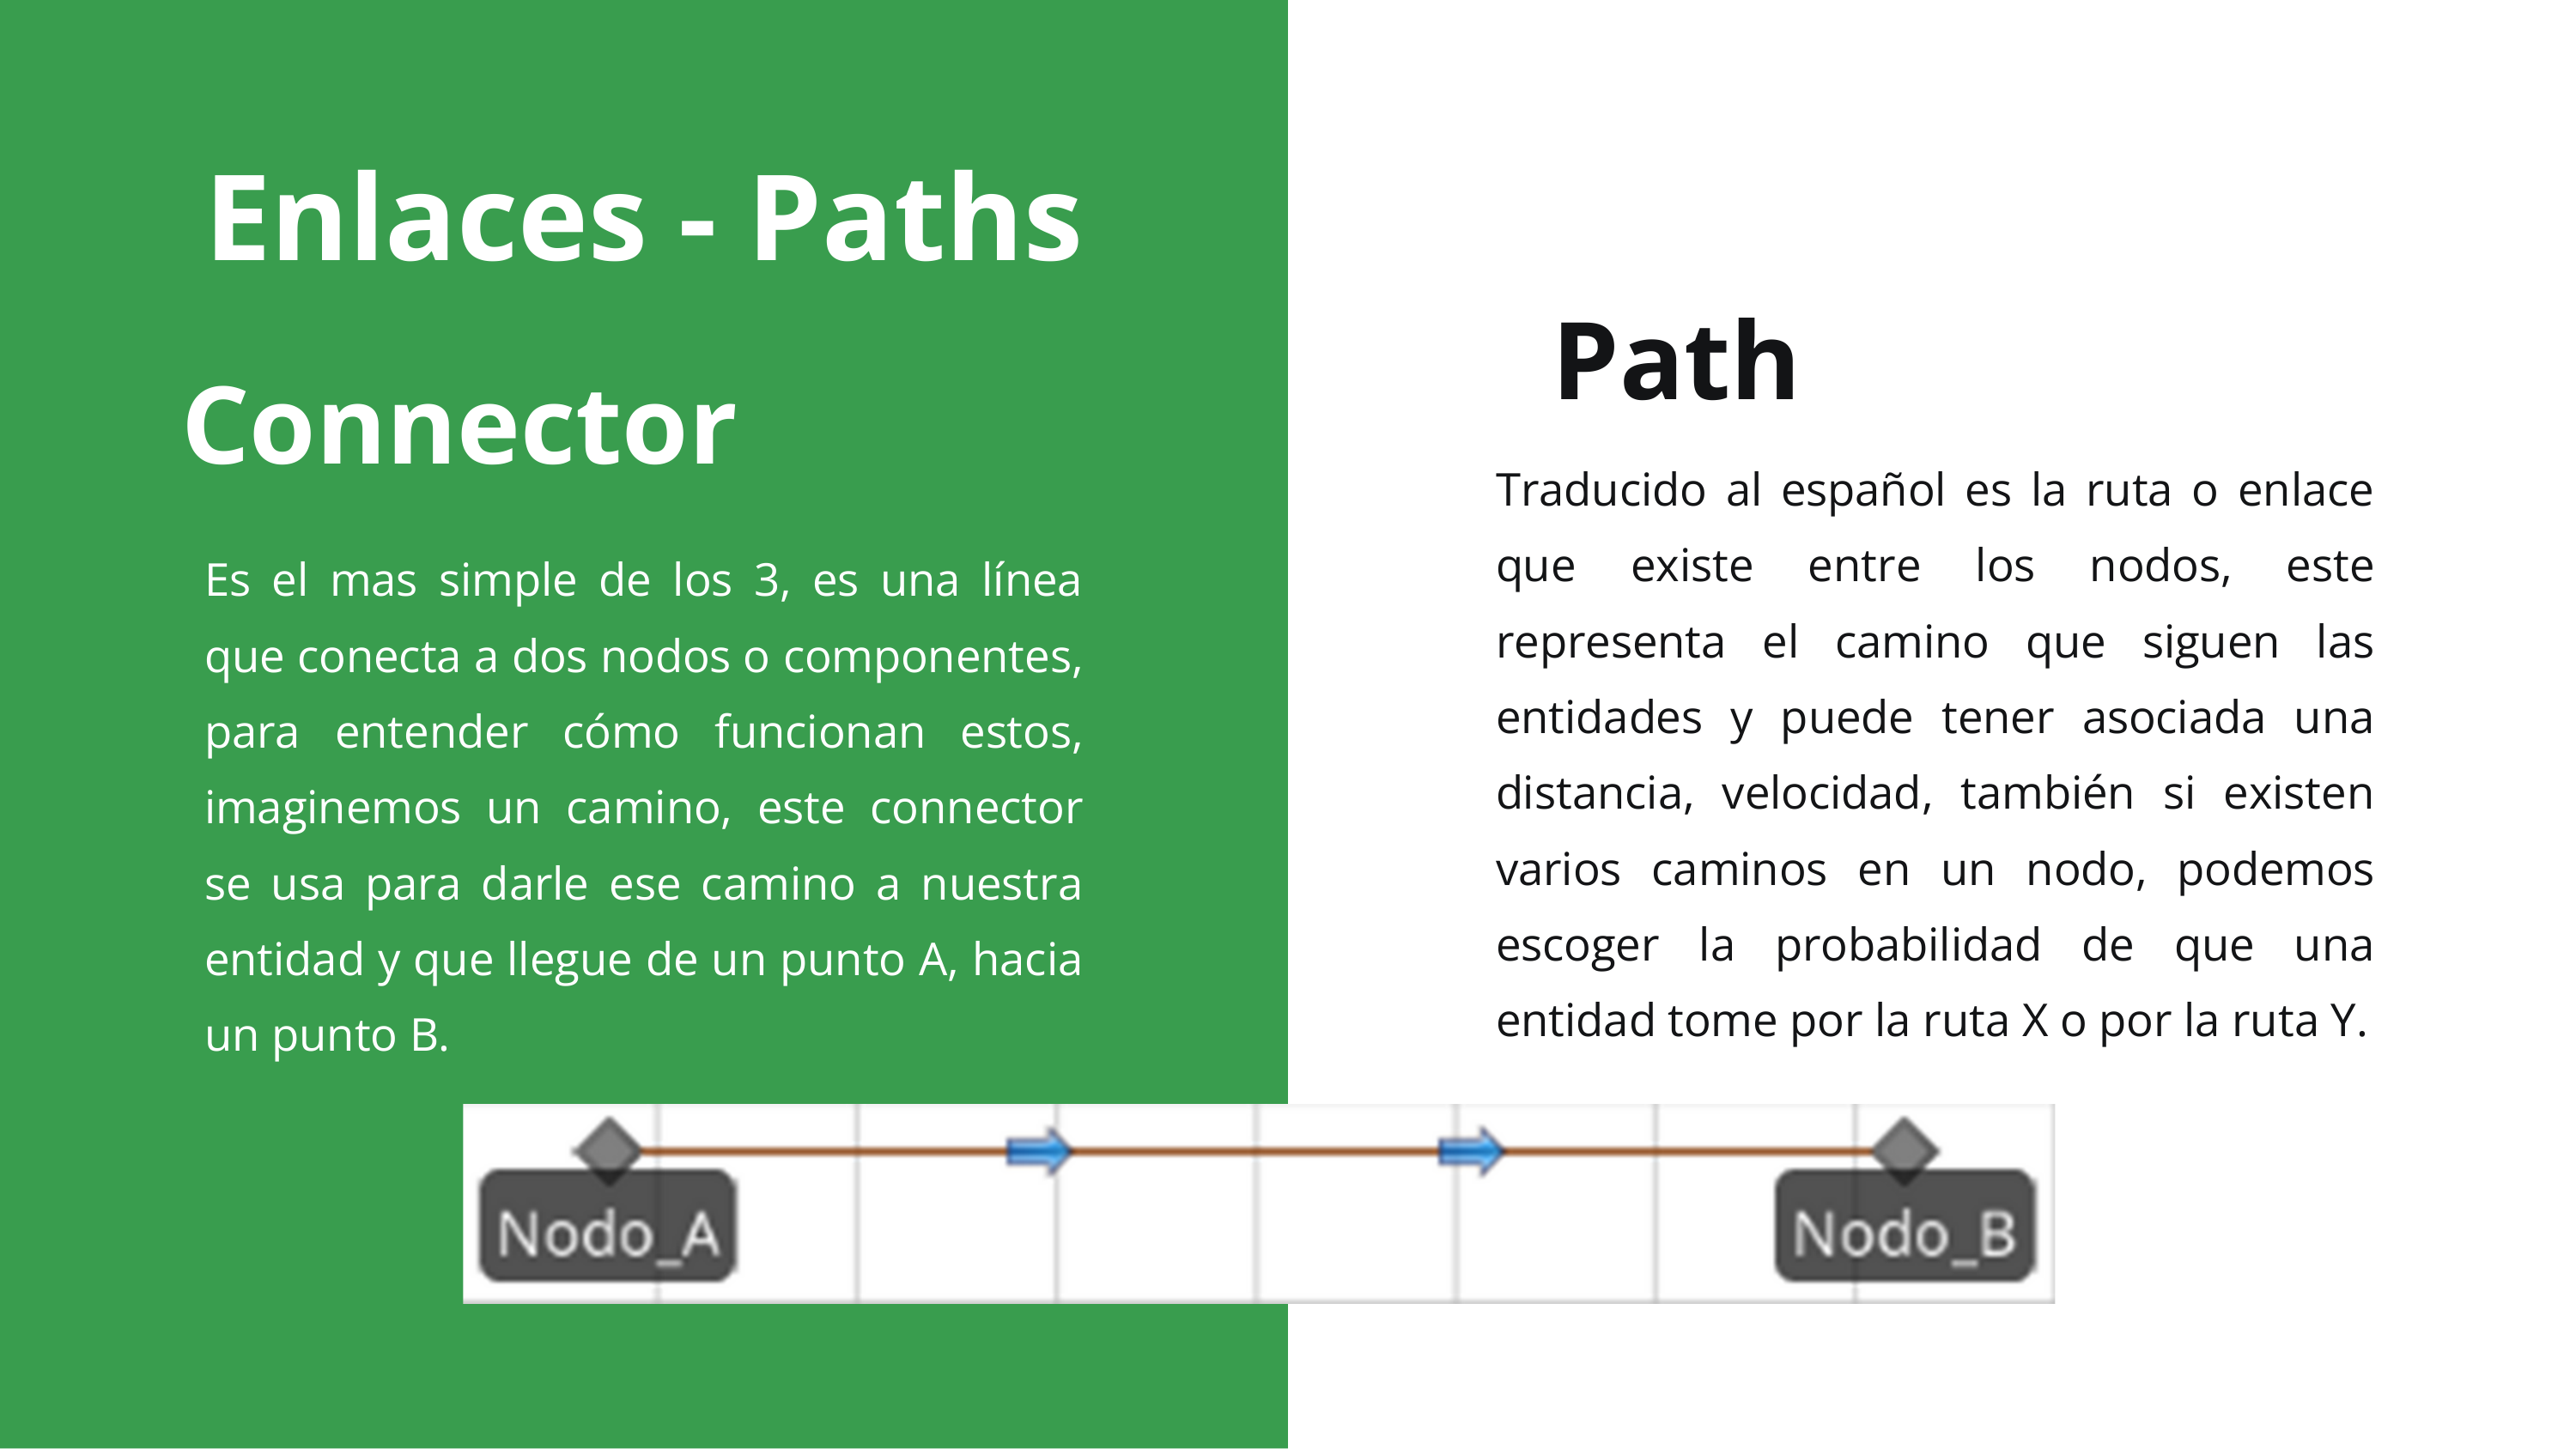

Enlaces - Paths
Path
Connector
Traducido al español es la ruta o enlace que existe entre los nodos, este representa el camino que siguen las entidades y puede tener asociada una distancia, velocidad, también si existen varios caminos en un nodo, podemos escoger la probabilidad de que una entidad tome por la ruta X o por la ruta Y.

Es el mas simple de los 3, es una línea que conecta a dos nodos o componentes, para entender cómo funcionan estos, imaginemos un camino, este connector se usa para darle ese camino a nuestra entidad y que llegue de un punto A, hacia un punto B.